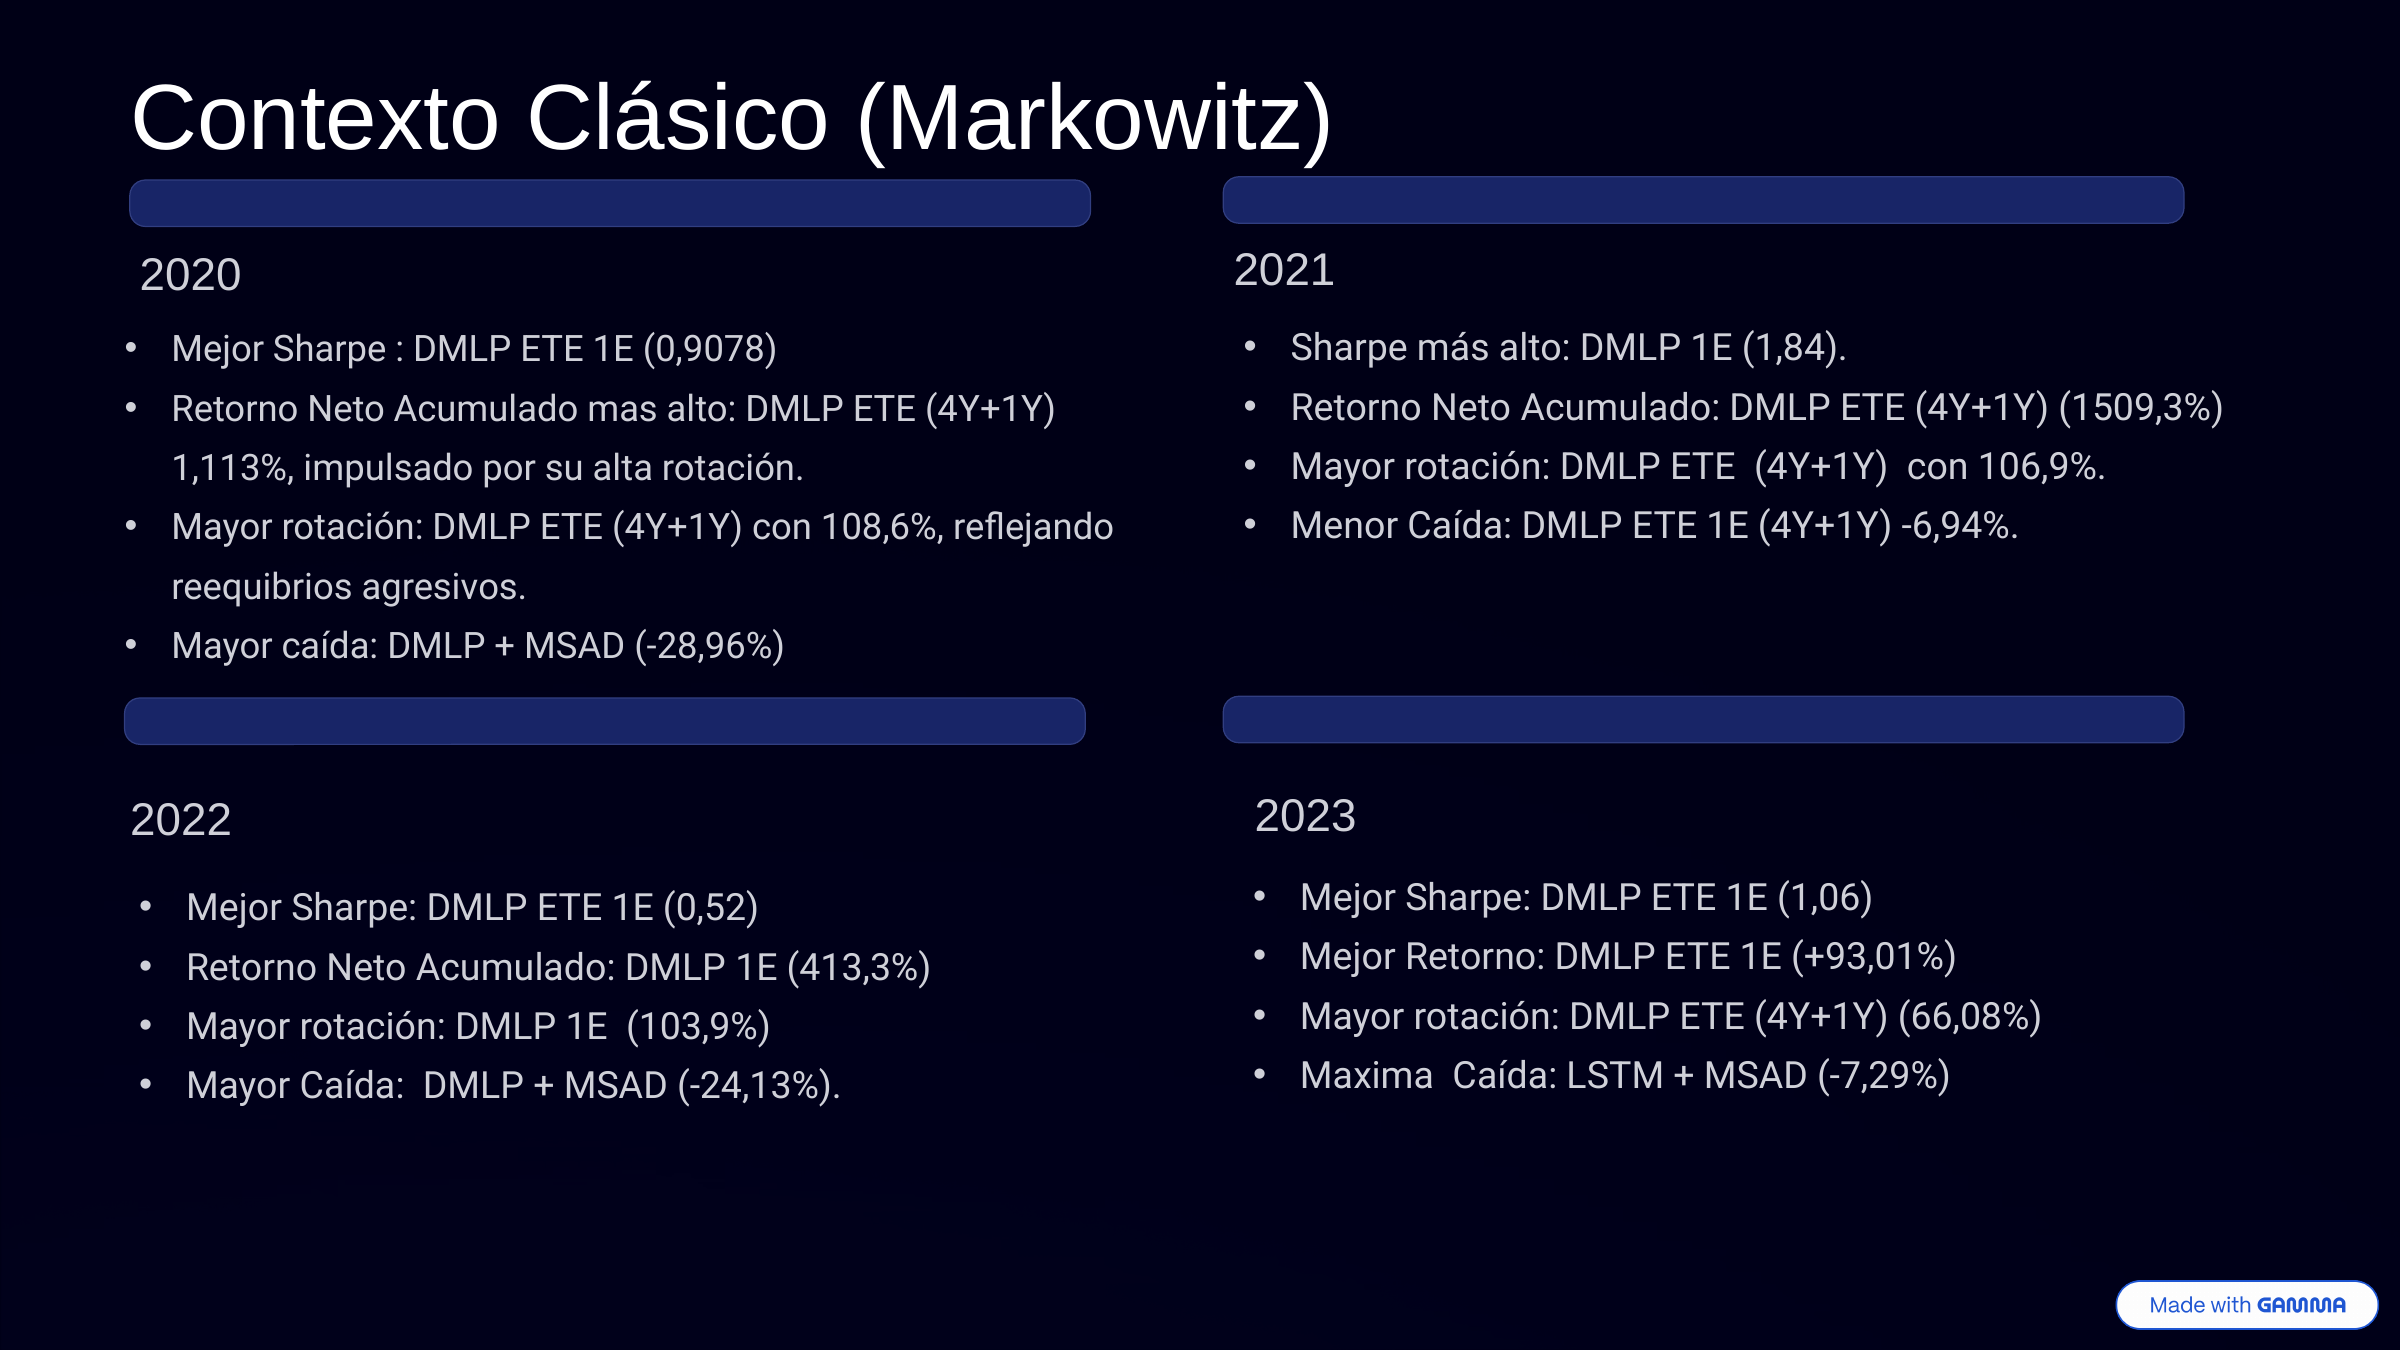

Contexto Clásico (Markowitz)

2021
2020
Sharpe más alto: DMLP 1E (1,84).
Retorno Neto Acumulado: DMLP ETE (4Y+1Y) (1509,3%)
Mayor rotación: DMLP ETE  (4Y+1Y)  con 106,9%.
Menor Caída: DMLP ETE 1E (4Y+1Y) -6,94%.

Mejor Sharpe : DMLP ETE 1E (0,9078)
Retorno Neto Acumulado mas alto: DMLP ETE (4Y+1Y) 1,113%, impulsado por su alta rotación.
Mayor rotación: DMLP ETE (4Y+1Y) con 108,6%, reflejando reequibrios agresivos.
Mayor caída: DMLP + MSAD (-28,96%)

2023

2022
Mejor Sharpe: DMLP ETE 1E (1,06)
Mejor Retorno: DMLP ETE 1E (+93,01%)
Mayor rotación: DMLP ETE (4Y+1Y) (66,08%)
Maxima  Caída: LSTM + MSAD (-7,29%)
Mejor Sharpe: DMLP ETE 1E (0,52)
Retorno Neto Acumulado: DMLP 1E (413,3%)
Mayor rotación: DMLP 1E  (103,9%)
Mayor Caída:  DMLP + MSAD (-24,13%).